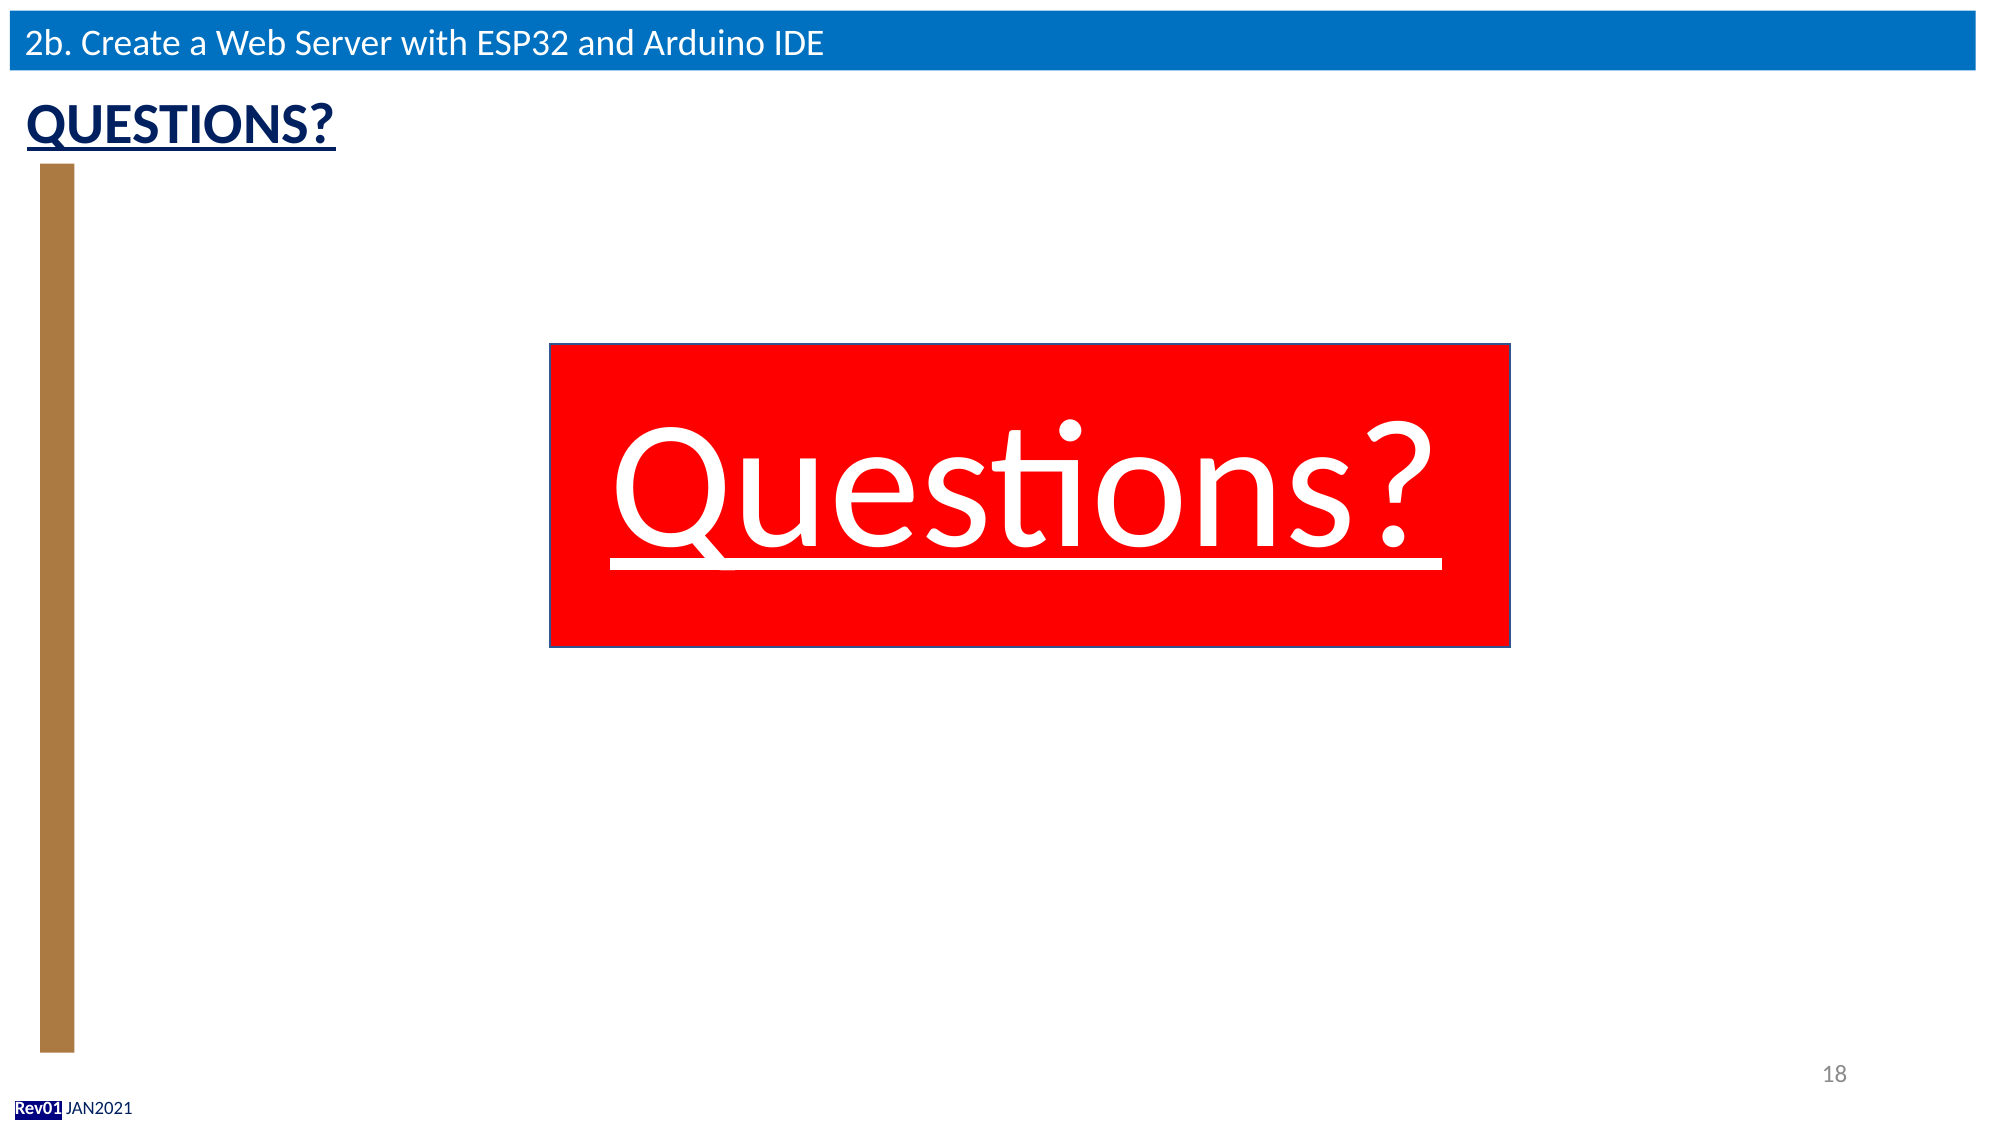

2b. Create a Web Server with ESP32 and Arduino IDE
QUESTIONS?

Questions?
18
Rev01 JAN2021